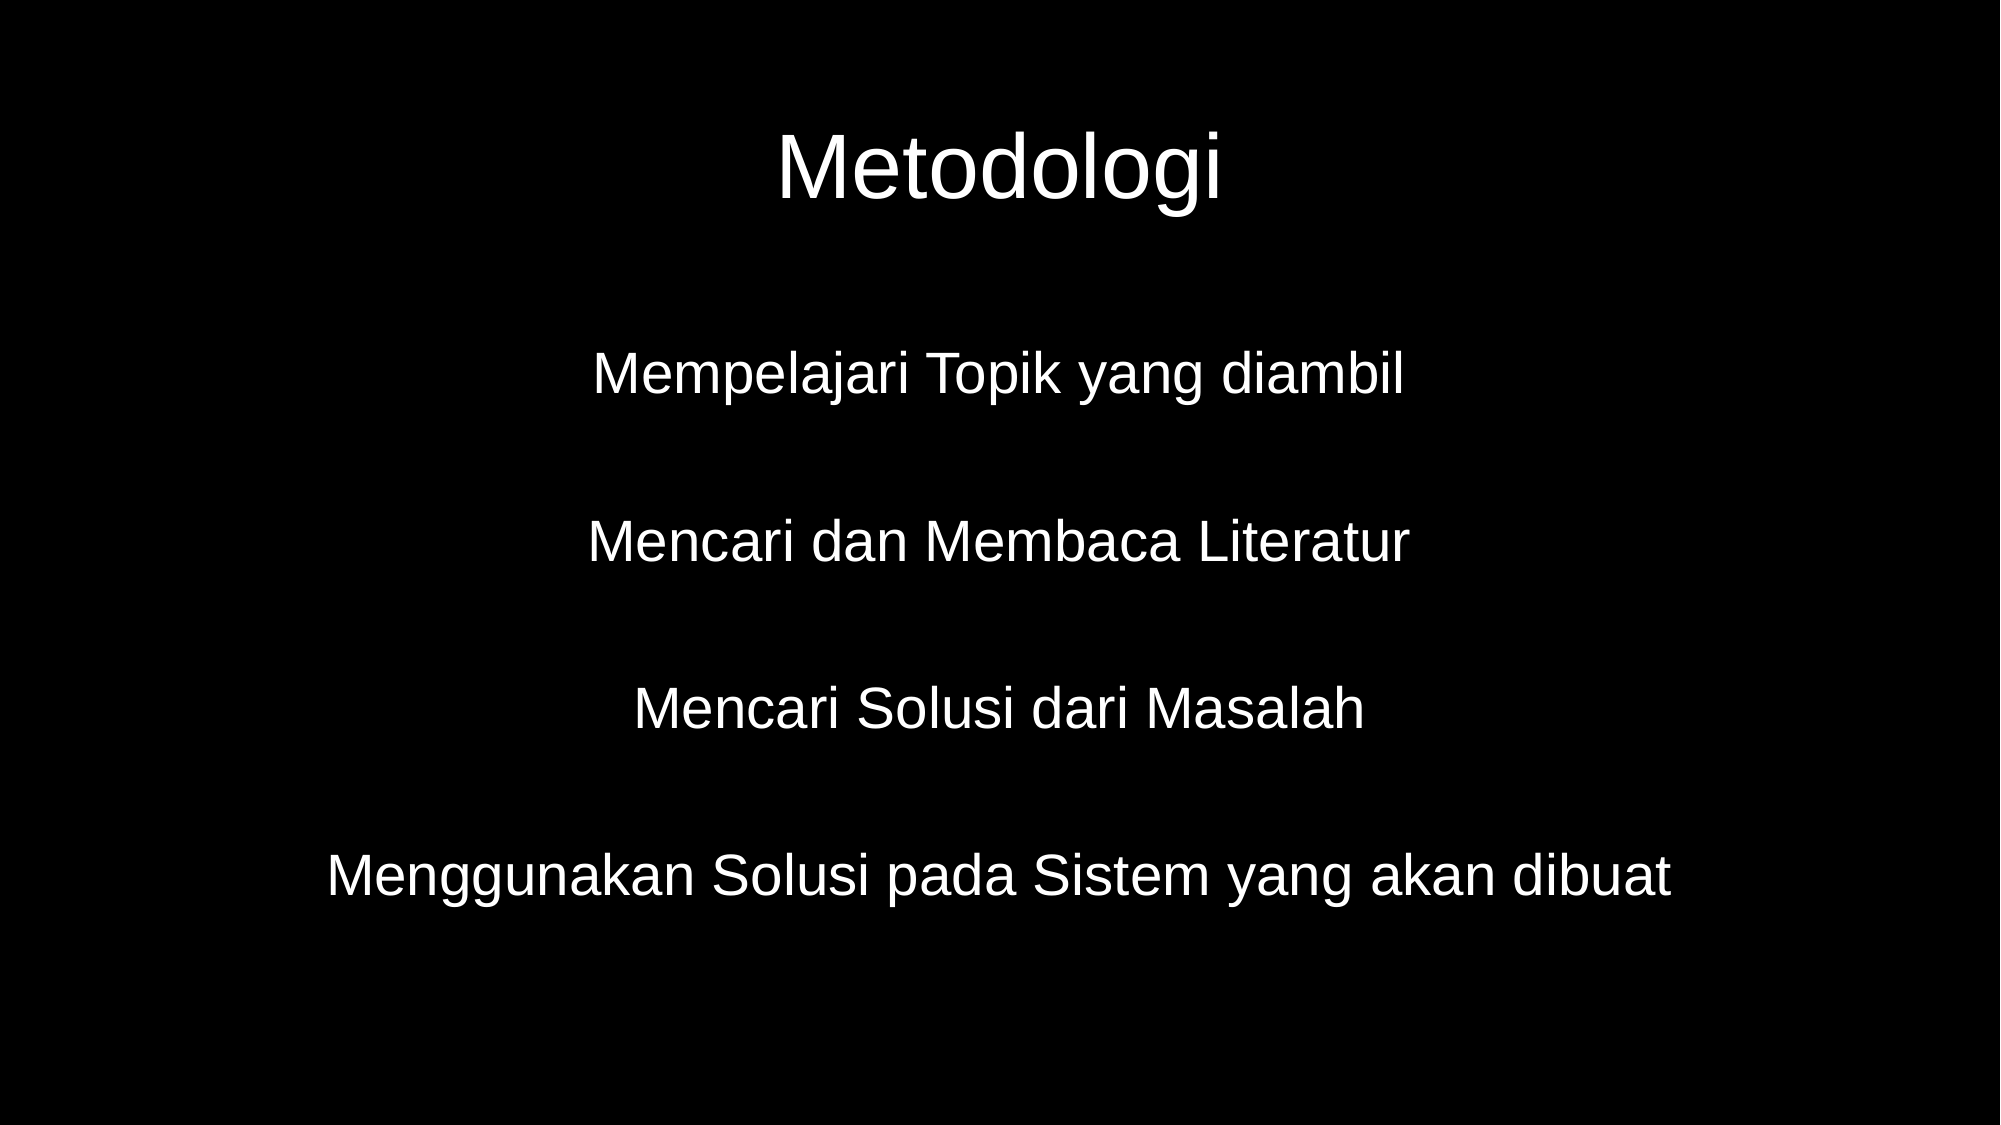

# Metodologi
Mempelajari Topik yang diambil

Mencari dan Membaca Literatur

Mencari Solusi dari Masalah

Menggunakan Solusi pada Sistem yang akan dibuat